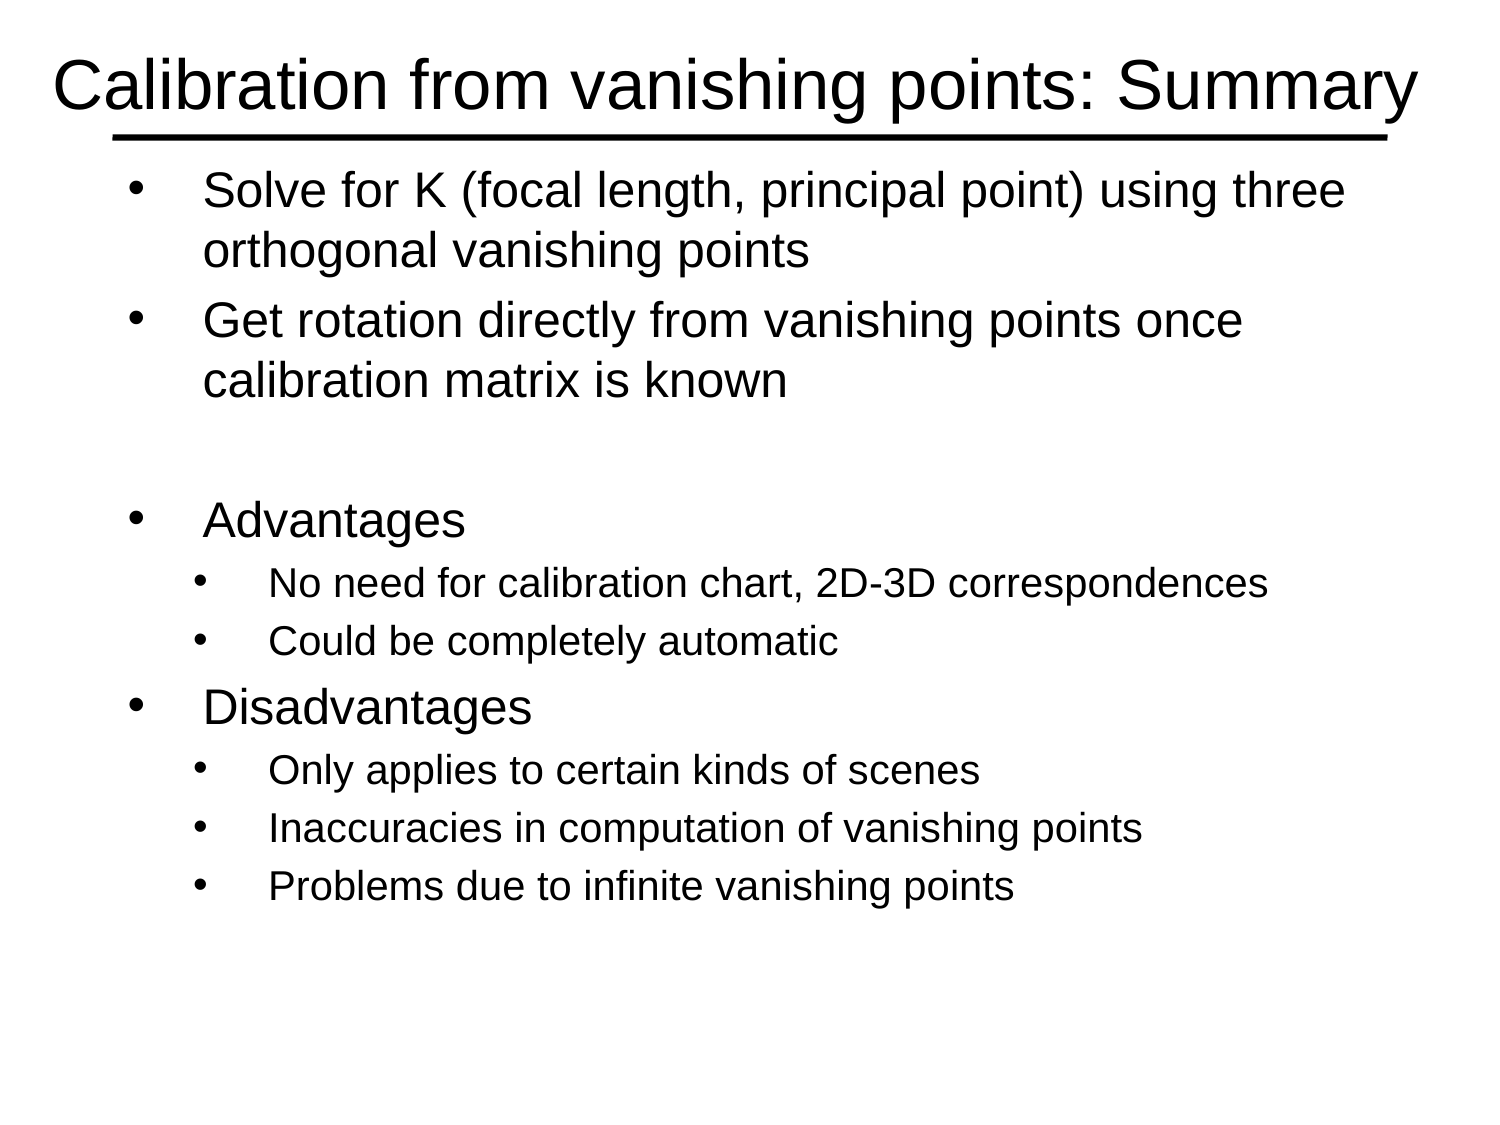

# Calibration from vanishing points: Summary
Solve for K (focal length, principal point) using three orthogonal vanishing points
Get rotation directly from vanishing points once calibration matrix is known

Advantages
No need for calibration chart, 2D-3D correspondences
Could be completely automatic
Disadvantages
Only applies to certain kinds of scenes
Inaccuracies in computation of vanishing points
Problems due to infinite vanishing points